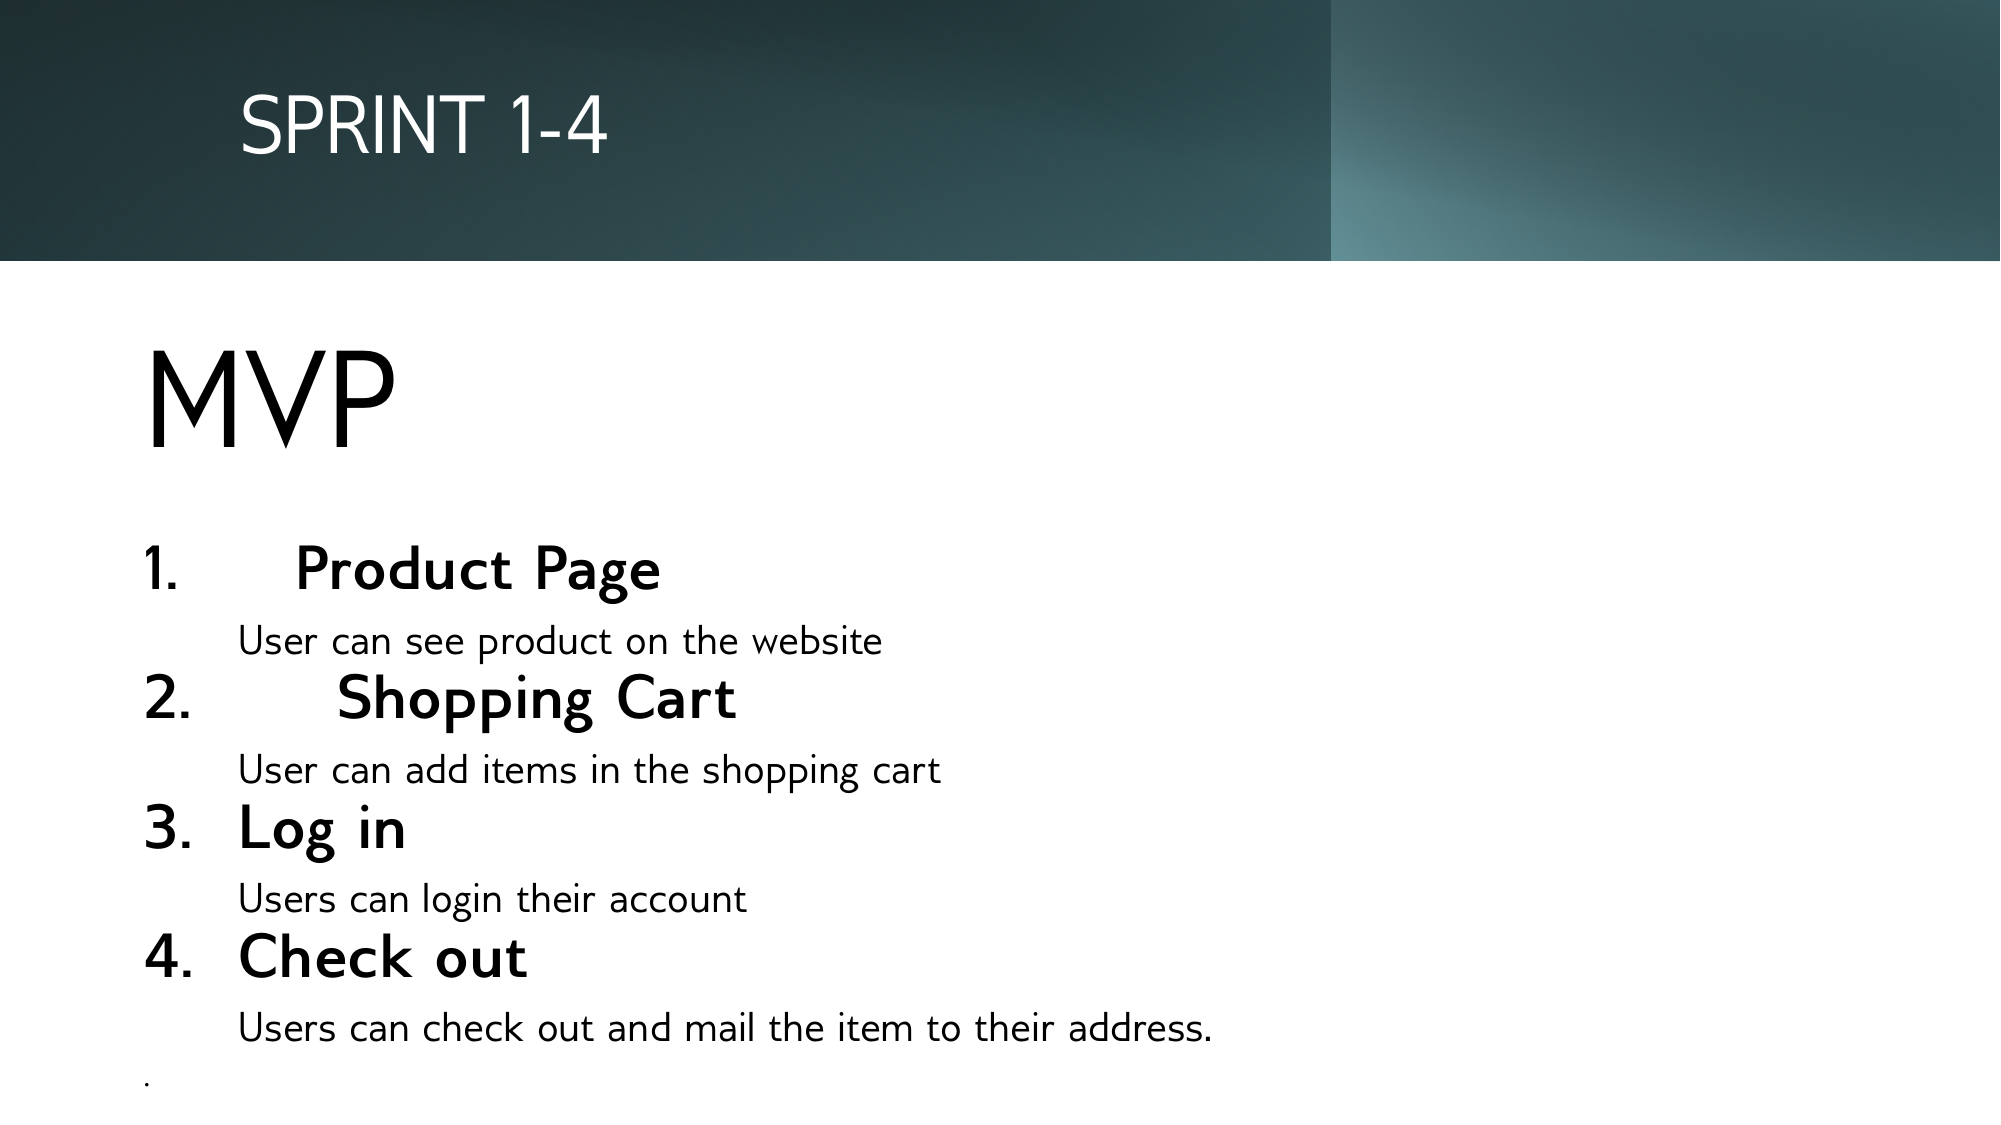

# Sprint 1-4

MVP

Product Page
	User can see product on the website
2.       Shopping Cart
	User can add items in the shopping cart
3.	Log in
	Users can login their account
4.	Check out
	Users can check out and mail the item to their address.